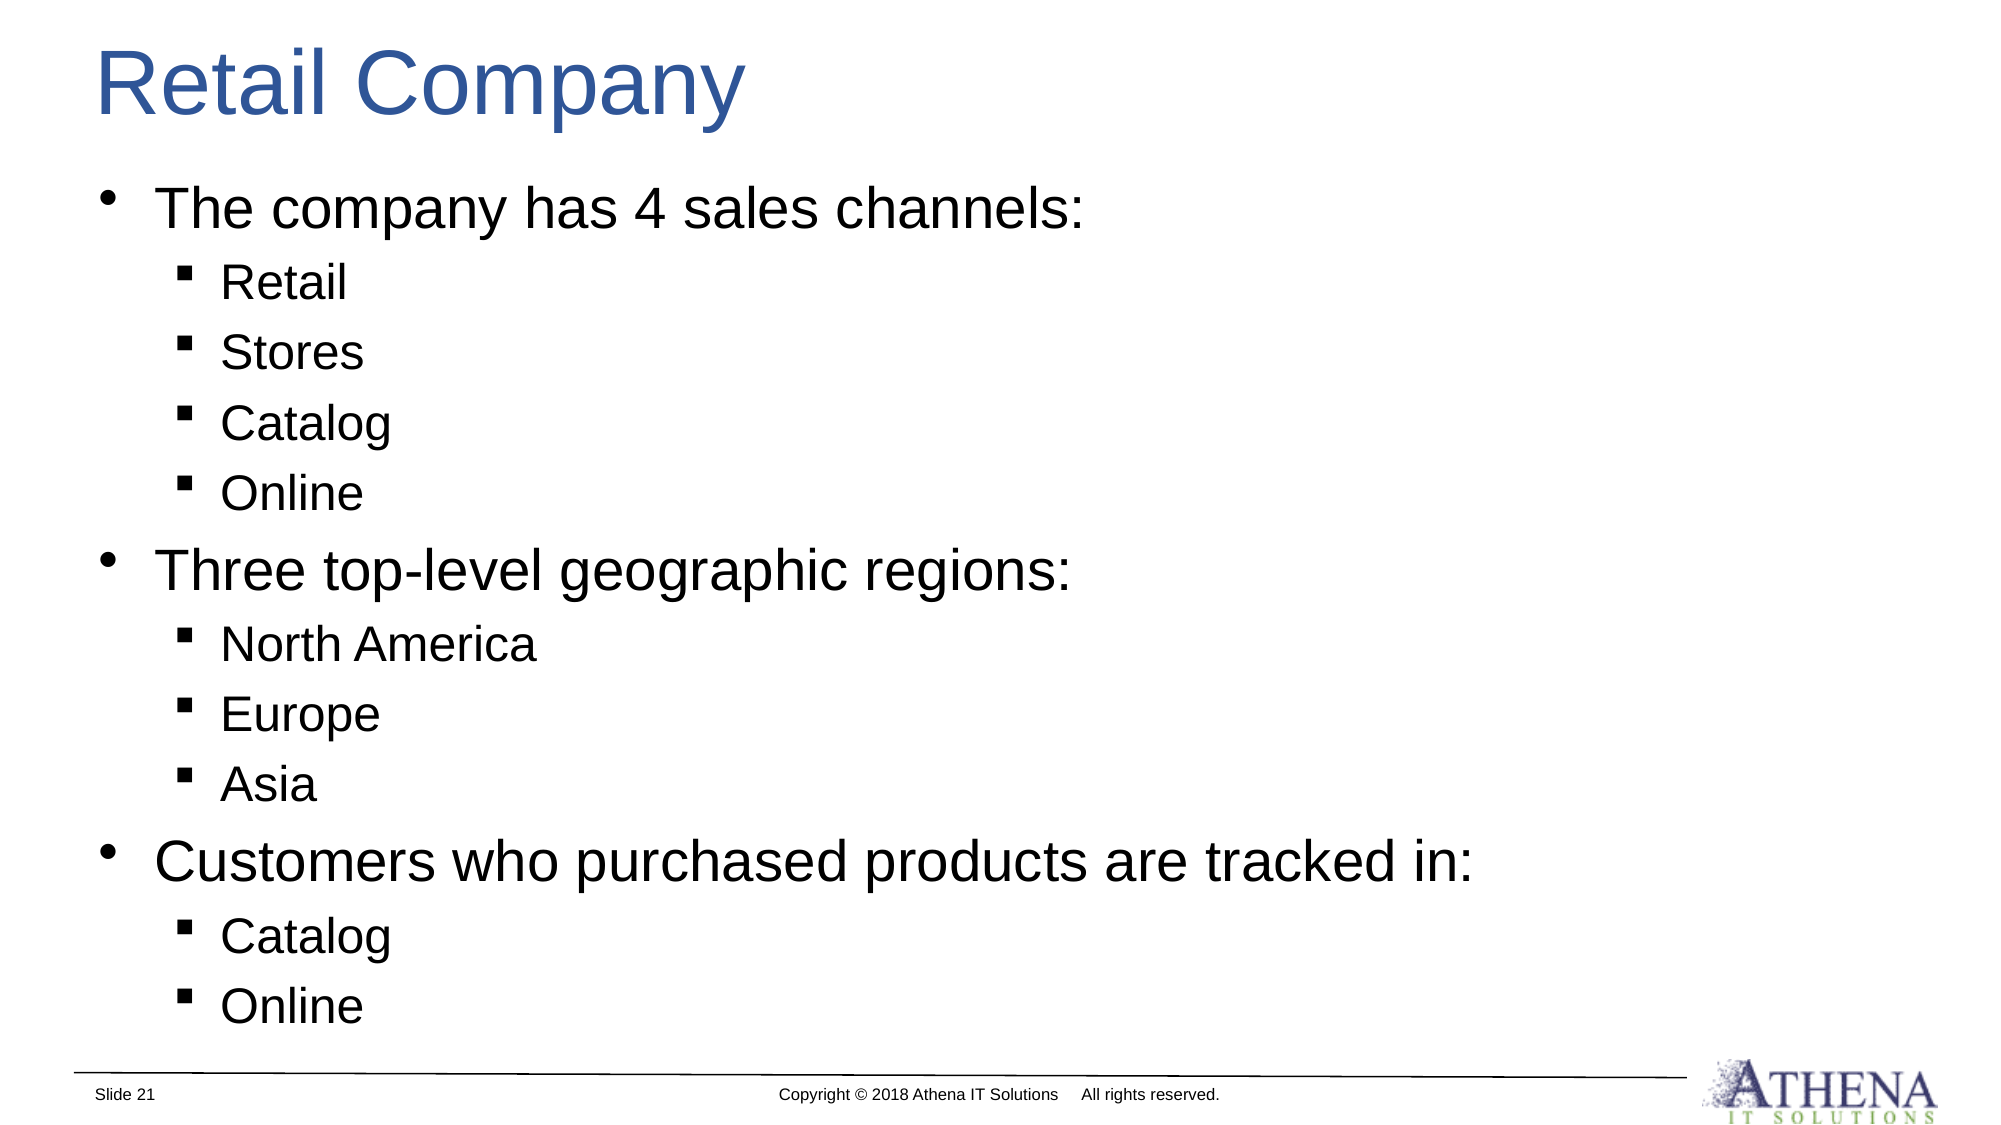

# Retail Company
The company has 4 sales channels:
Retail
Stores
Catalog
Online
Three top-level geographic regions:
North America
Europe
Asia
Customers who purchased products are tracked in:
Catalog
Online
Slide 21
Copyright © 2018 Athena IT Solutions     All rights reserved.